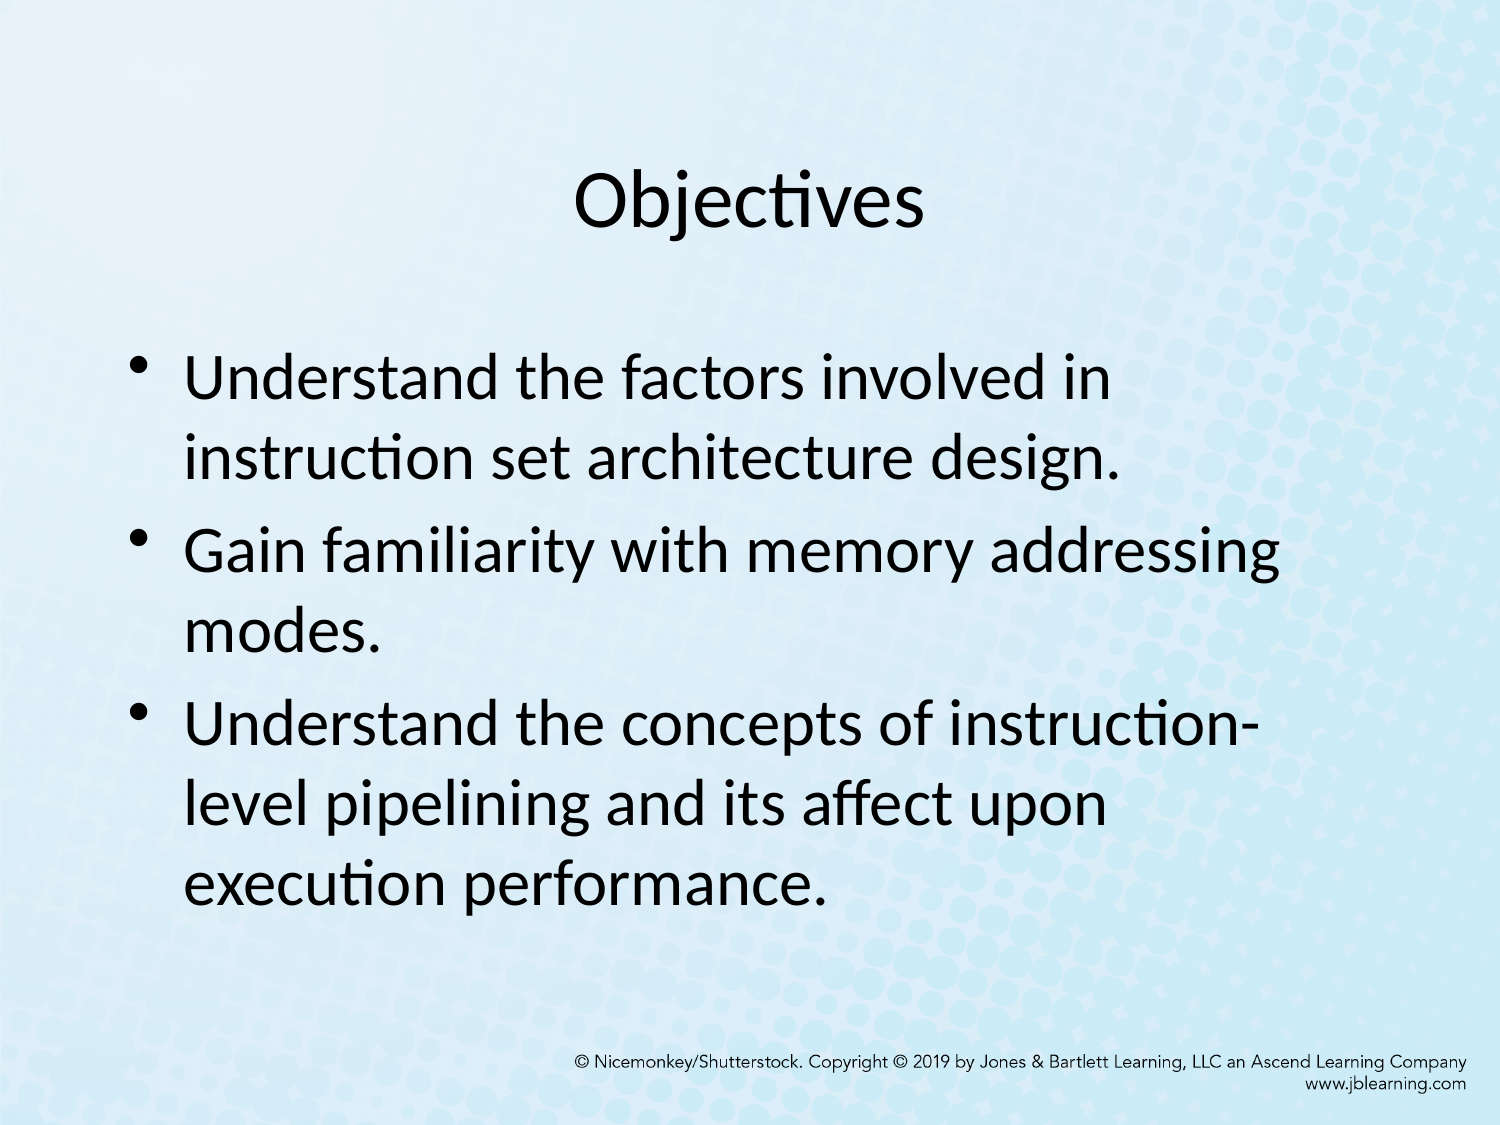

# Objectives
Understand the factors involved in instruction set architecture design.
Gain familiarity with memory addressing modes.
Understand the concepts of instruction-level pipelining and its affect upon execution performance.